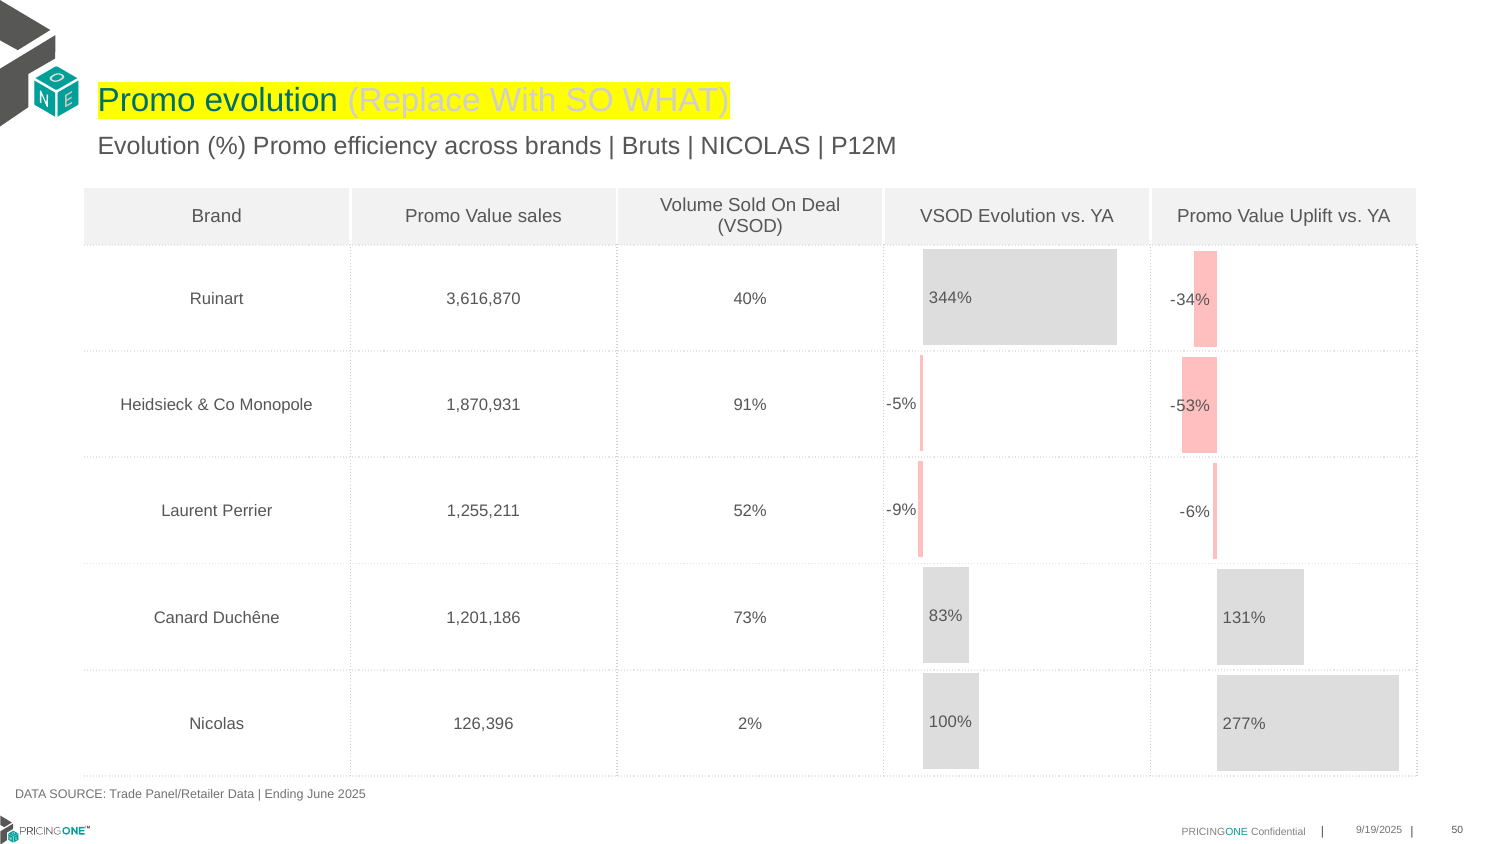

# Promo evolution (Replace With SO WHAT)
Evolution (%) Promo efficiency across brands | Bruts | NICOLAS | P12M
| Brand | Promo Value sales | Volume Sold On Deal (VSOD) | VSOD Evolution vs. YA | Promo Value Uplift vs. YA |
| --- | --- | --- | --- | --- |
| Ruinart | 3,616,870 | 40% |  |  |
| Heidsieck & Co Monopole | 1,870,931 | 91% |  |  |
| Laurent Perrier | 1,255,211 | 52% |  |  |
| Canard Duchêne | 1,201,186 | 73% |  |  |
| Nicolas | 126,396 | 2% |  |  |

### Chart

| Category | VSOD Evaluation vs YA |
|---|---|
| Ruinart | 3.444 |
| Heidsieck & Co Monopole | -0.052000000000000046 |
| Laurent Perrier | -0.08799999999999997 |
| Canard Duchêne | 0.825 |
| Nicolas | 1.0 |

### Chart

| Category | Promo Value Uplift vs YA |
|---|---|
| Ruinart | -0.3444924914485563 |
| Heidsieck & Co Monopole | -0.5259835817606109 |
| Laurent Perrier | -0.057237615770096895 |
| Canard Duchêne | 1.3140271840613558 |
| Nicolas | 2.7654481767105827 |
DATA SOURCE: Trade Panel/Retailer Data | Ending June 2025

9/19/2025
50